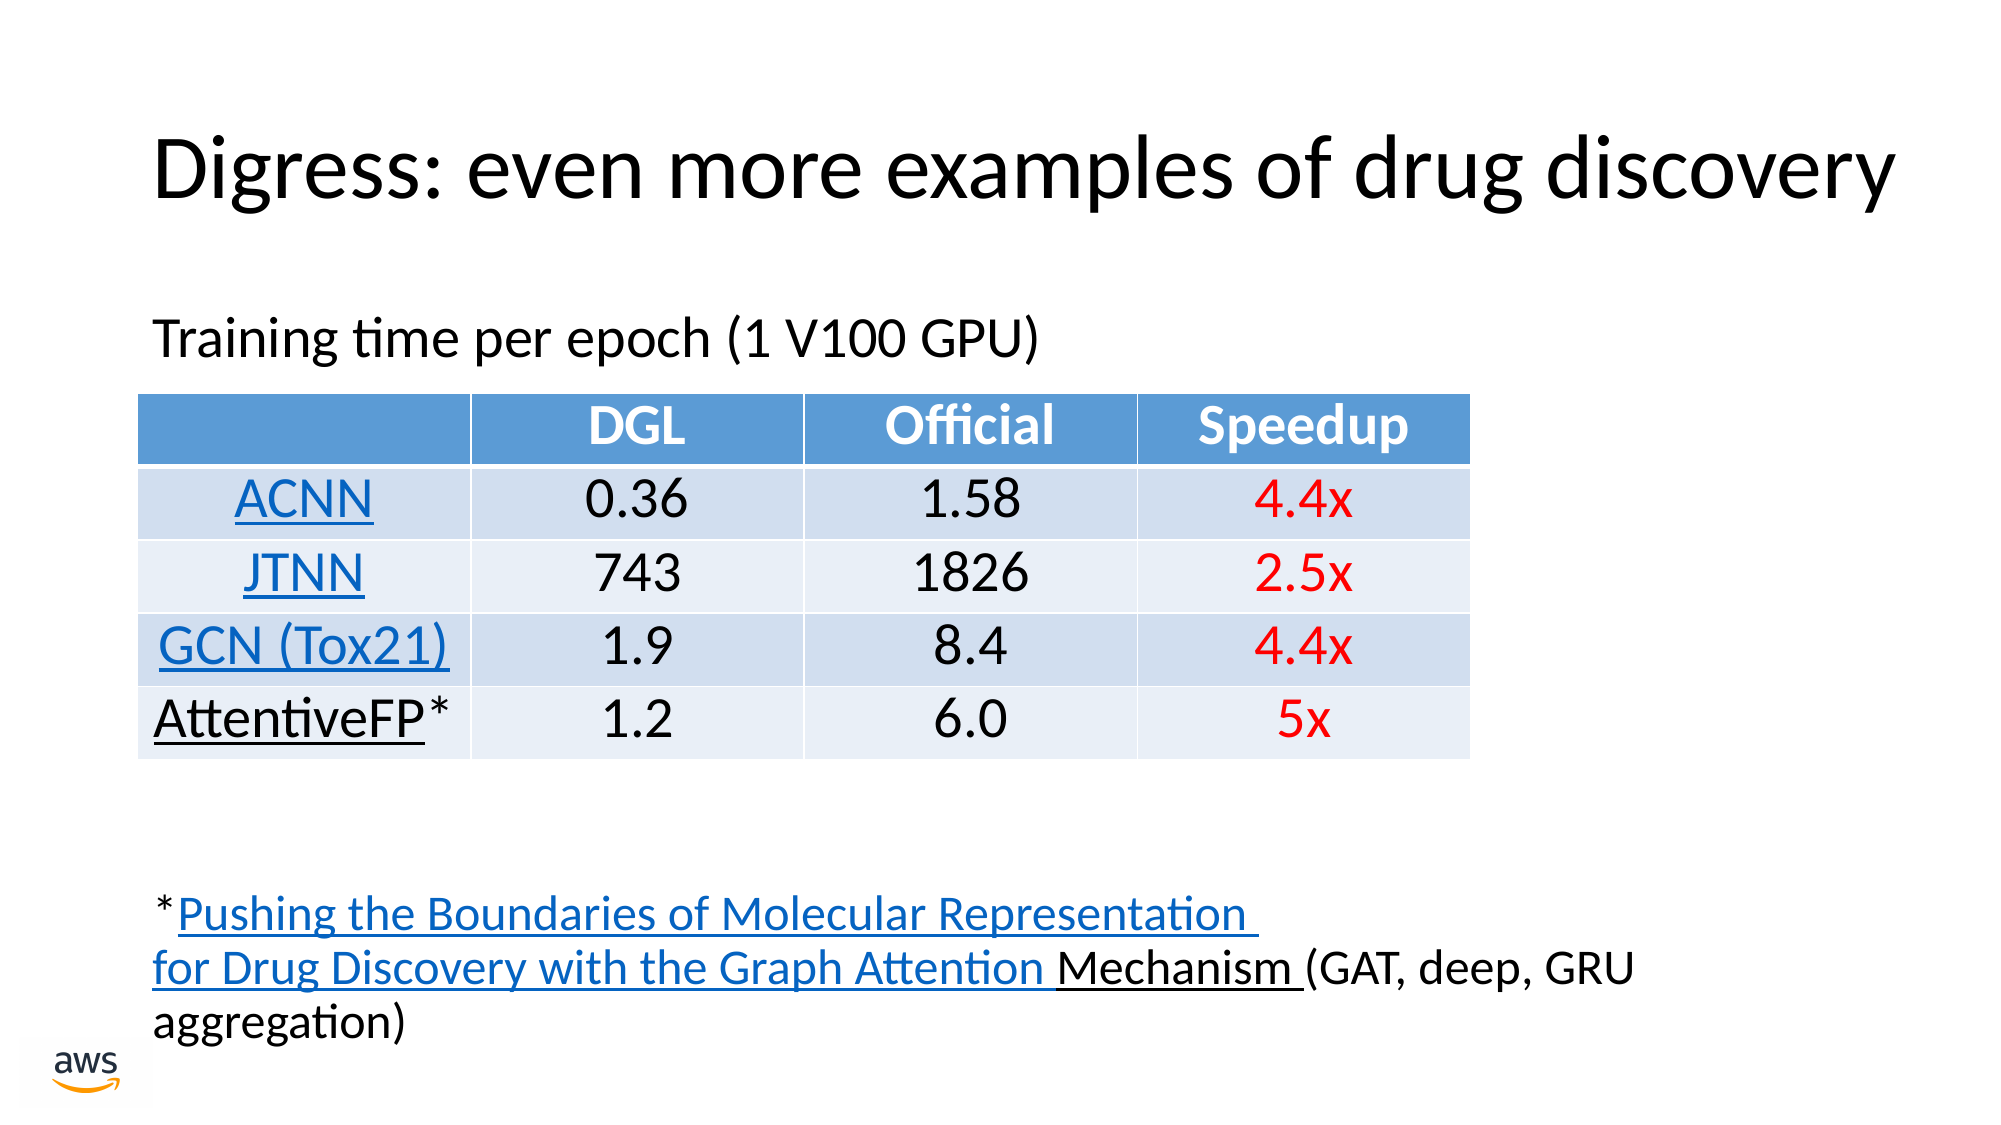

# Digress: even more examples of drug discovery
Training time per epoch (1 V100 GPU)
|  | DGL | Official | Speedup |
| --- | --- | --- | --- |
| ACNN | 0.36 | 1.58 | 4.4x |
| JTNN | 743 | 1826 | 2.5x |
| GCN (Tox21) | 1.9 | 8.4 | 4.4x |
| AttentiveFP\* | 1.2 | 6.0 | 5x |
*Pushing the Boundaries of Molecular Representation for Drug Discovery with the Graph Attention Mechanism (GAT, deep, GRU aggregation)